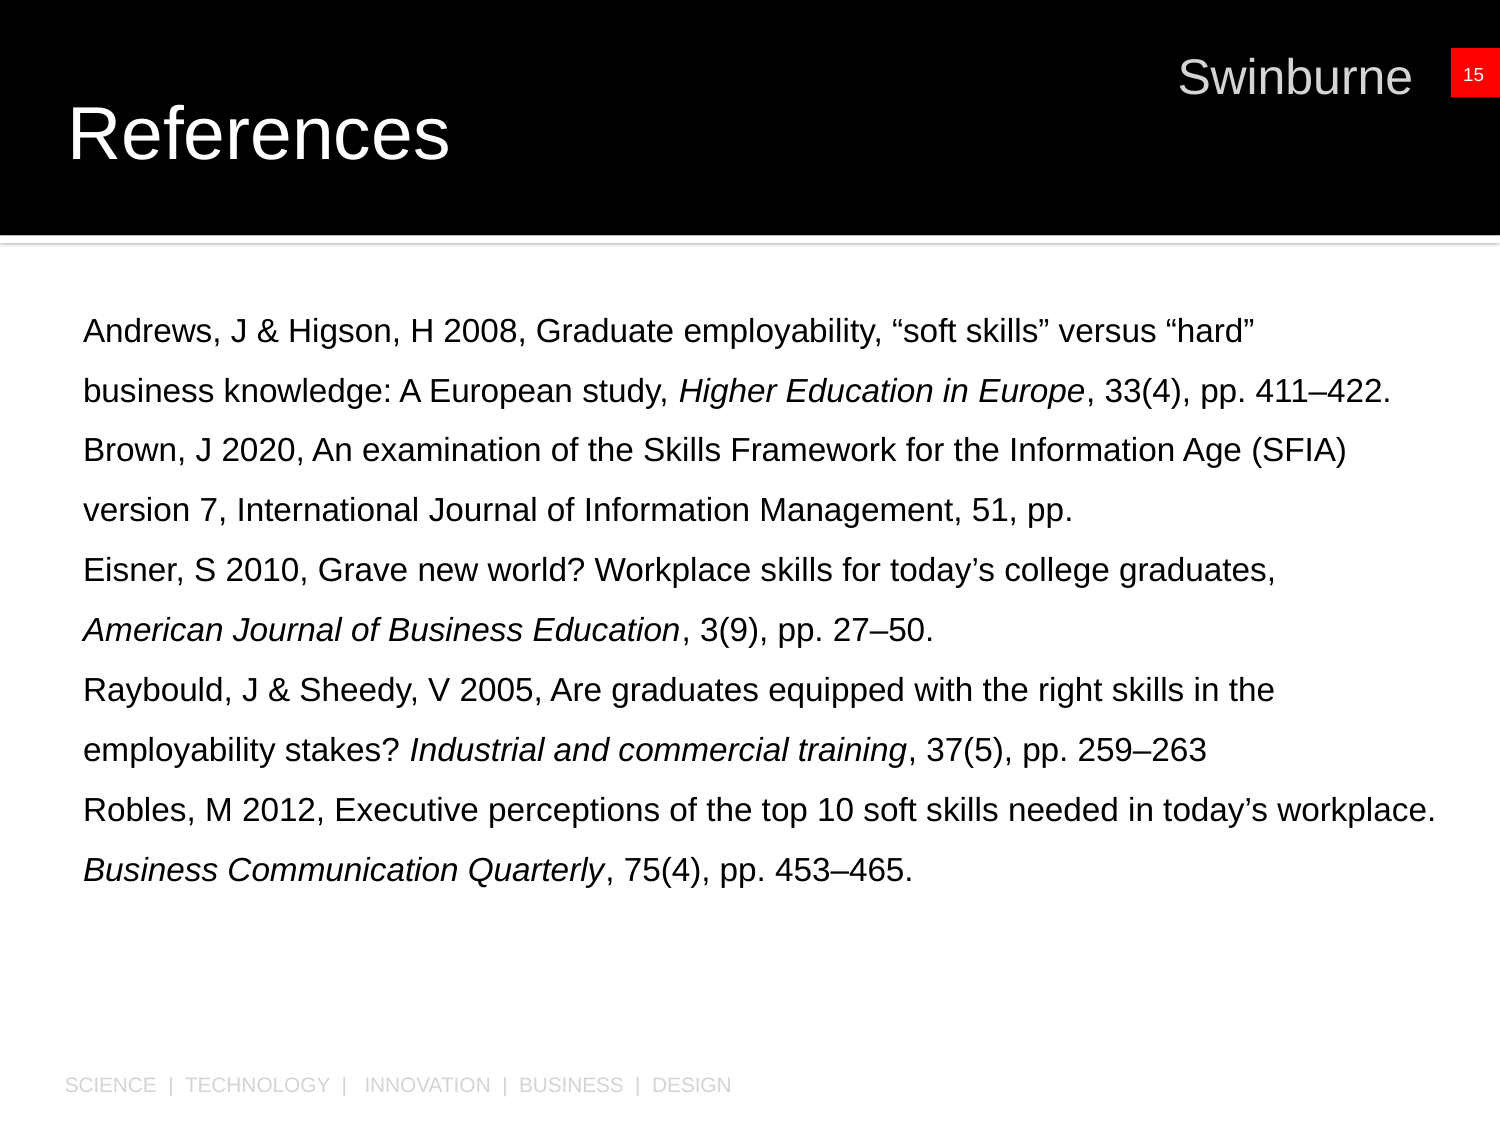

15
References
Andrews, J & Higson, H 2008, Graduate employability, “soft skills” versus “hard”
business knowledge: A European study, Higher Education in Europe, 33(4), pp. 411–422.
Brown, J 2020, An examination of the Skills Framework for the Information Age (SFIA)
version 7, International Journal of Information Management, 51, pp.
Eisner, S 2010, Grave new world? Workplace skills for today’s college graduates,
American Journal of Business Education, 3(9), pp. 27–50.
Raybould, J & Sheedy, V 2005, Are graduates equipped with the right skills in the
employability stakes? Industrial and commercial training, 37(5), pp. 259–263
Robles, M 2012, Executive perceptions of the top 10 soft skills needed in today’s workplace. Business Communication Quarterly, 75(4), pp. 453–465.